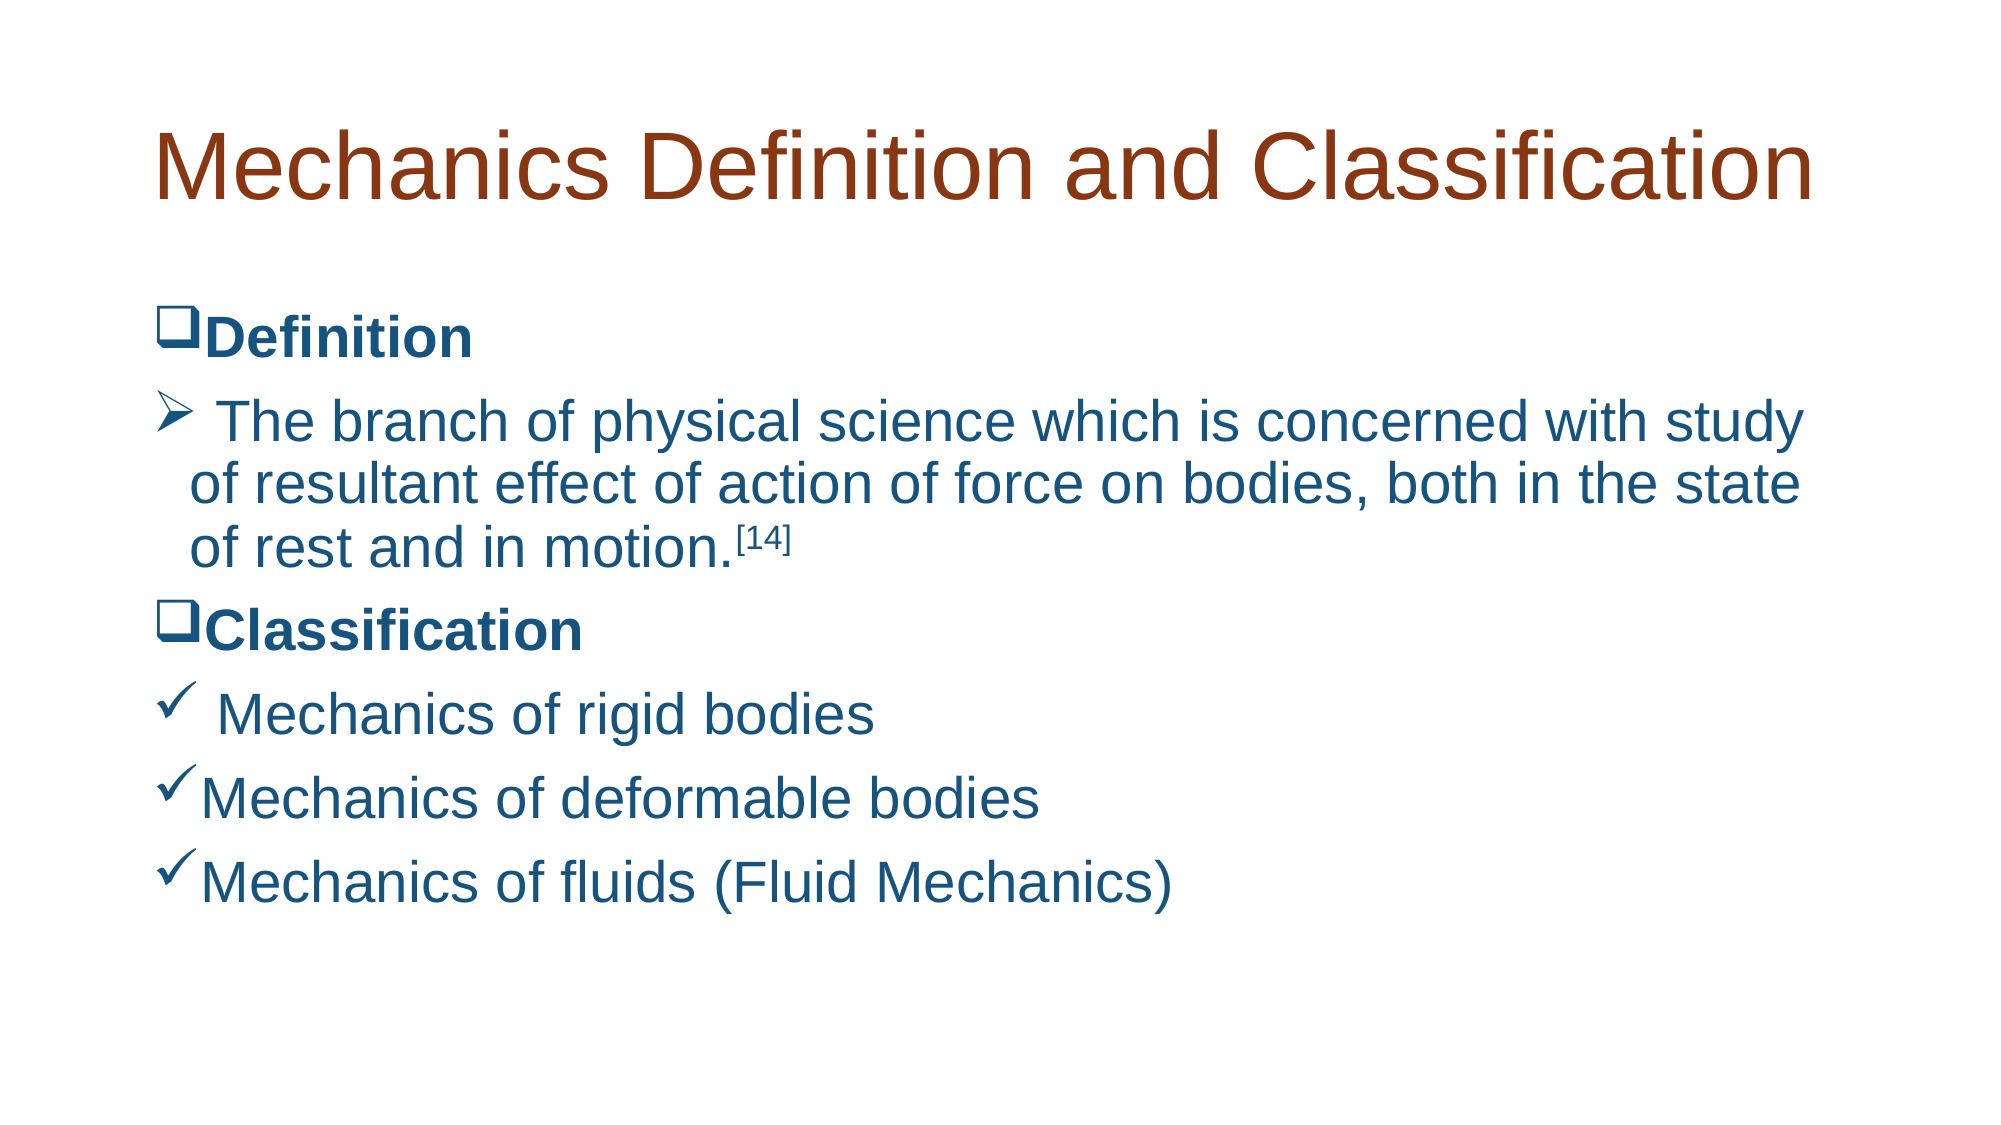

# Mechanics Definition and Classification
Definition
 The branch of physical science which is concerned with study of resultant effect of action of force on bodies, both in the state of rest and in motion.[14]
Classification
 Mechanics of rigid bodies
Mechanics of deformable bodies
Mechanics of fluids (Fluid Mechanics)